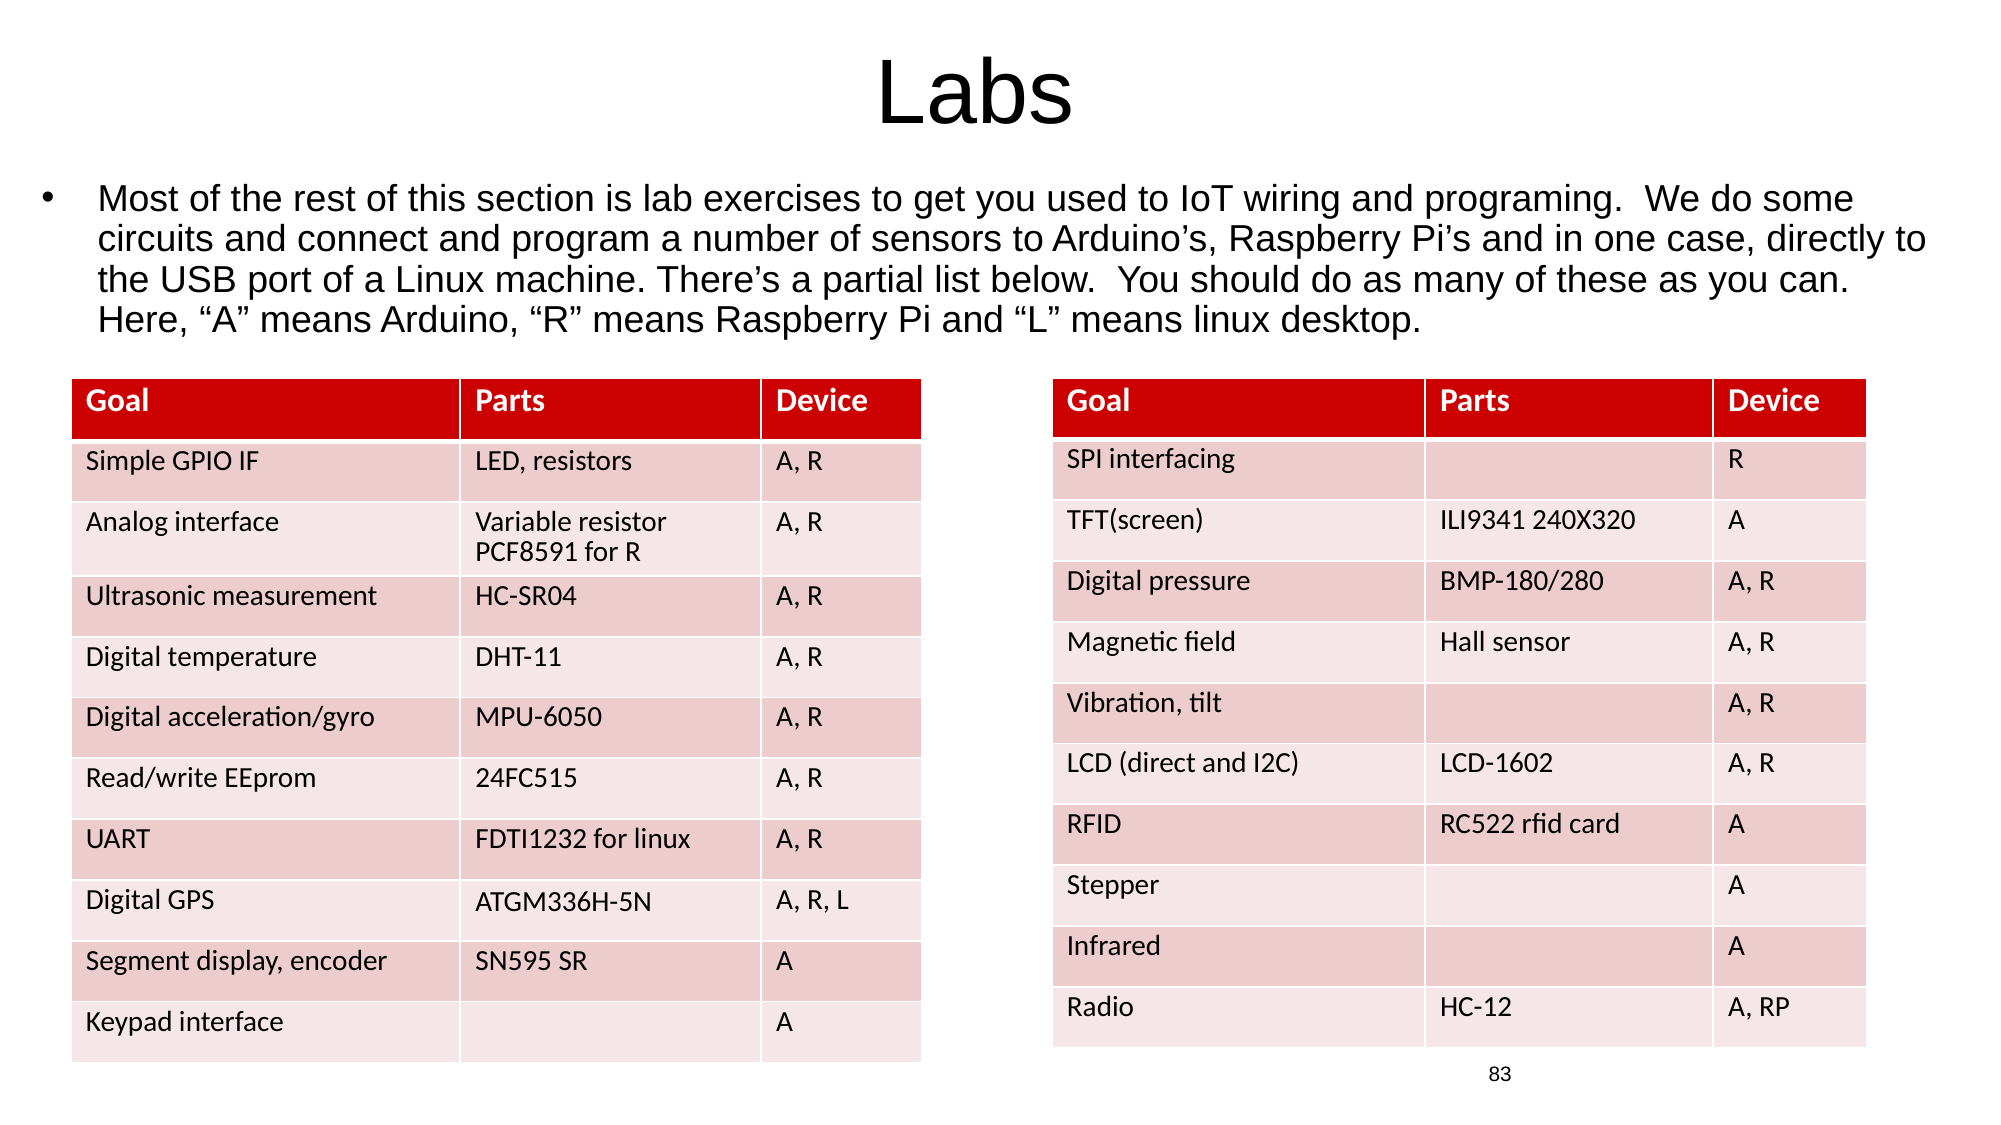

# Labs
Most of the rest of this section is lab exercises to get you used to IoT wiring and programing.  We do some circuits and connect and program a number of sensors to Arduino’s, Raspberry Pi’s and in one case, directly to the USB port of a Linux machine. There’s a partial list below.  You should do as many of these as you can.  Here, “A” means Arduino, “R” means Raspberry Pi and “L” means linux desktop.

| Goal | Parts | Device |
| --- | --- | --- |
| Simple GPIO IF | LED, resistors | A, R |
| Analog interface | Variable resistor PCF8591 for R | A, R |
| Ultrasonic measurement | HC-SR04 | A, R |
| Digital temperature | DHT-11 | A, R |
| Digital acceleration/gyro | MPU-6050 | A, R |
| Read/write EEprom | 24FC515 | A, R |
| UART | FDTI1232 for linux | A, R |
| Digital GPS | ATGM336H-5N | A, R, L |
| Segment display, encoder | SN595 SR | A |
| Keypad interface |  | A |
| Goal | Parts | Device |
| --- | --- | --- |
| SPI interfacing |  | R |
| TFT(screen) | ILI9341 240X320 | A |
| Digital pressure | BMP-180/280 | A, R |
| Magnetic field | Hall sensor | A, R |
| Vibration, tilt |  | A, R |
| LCD (direct and I2C) | LCD-1602 | A, R |
| RFID | RC522 rfid card | A |
| Stepper |  | A |
| Infrared |  | A |
| Radio | HC-12 | A, RP |
83